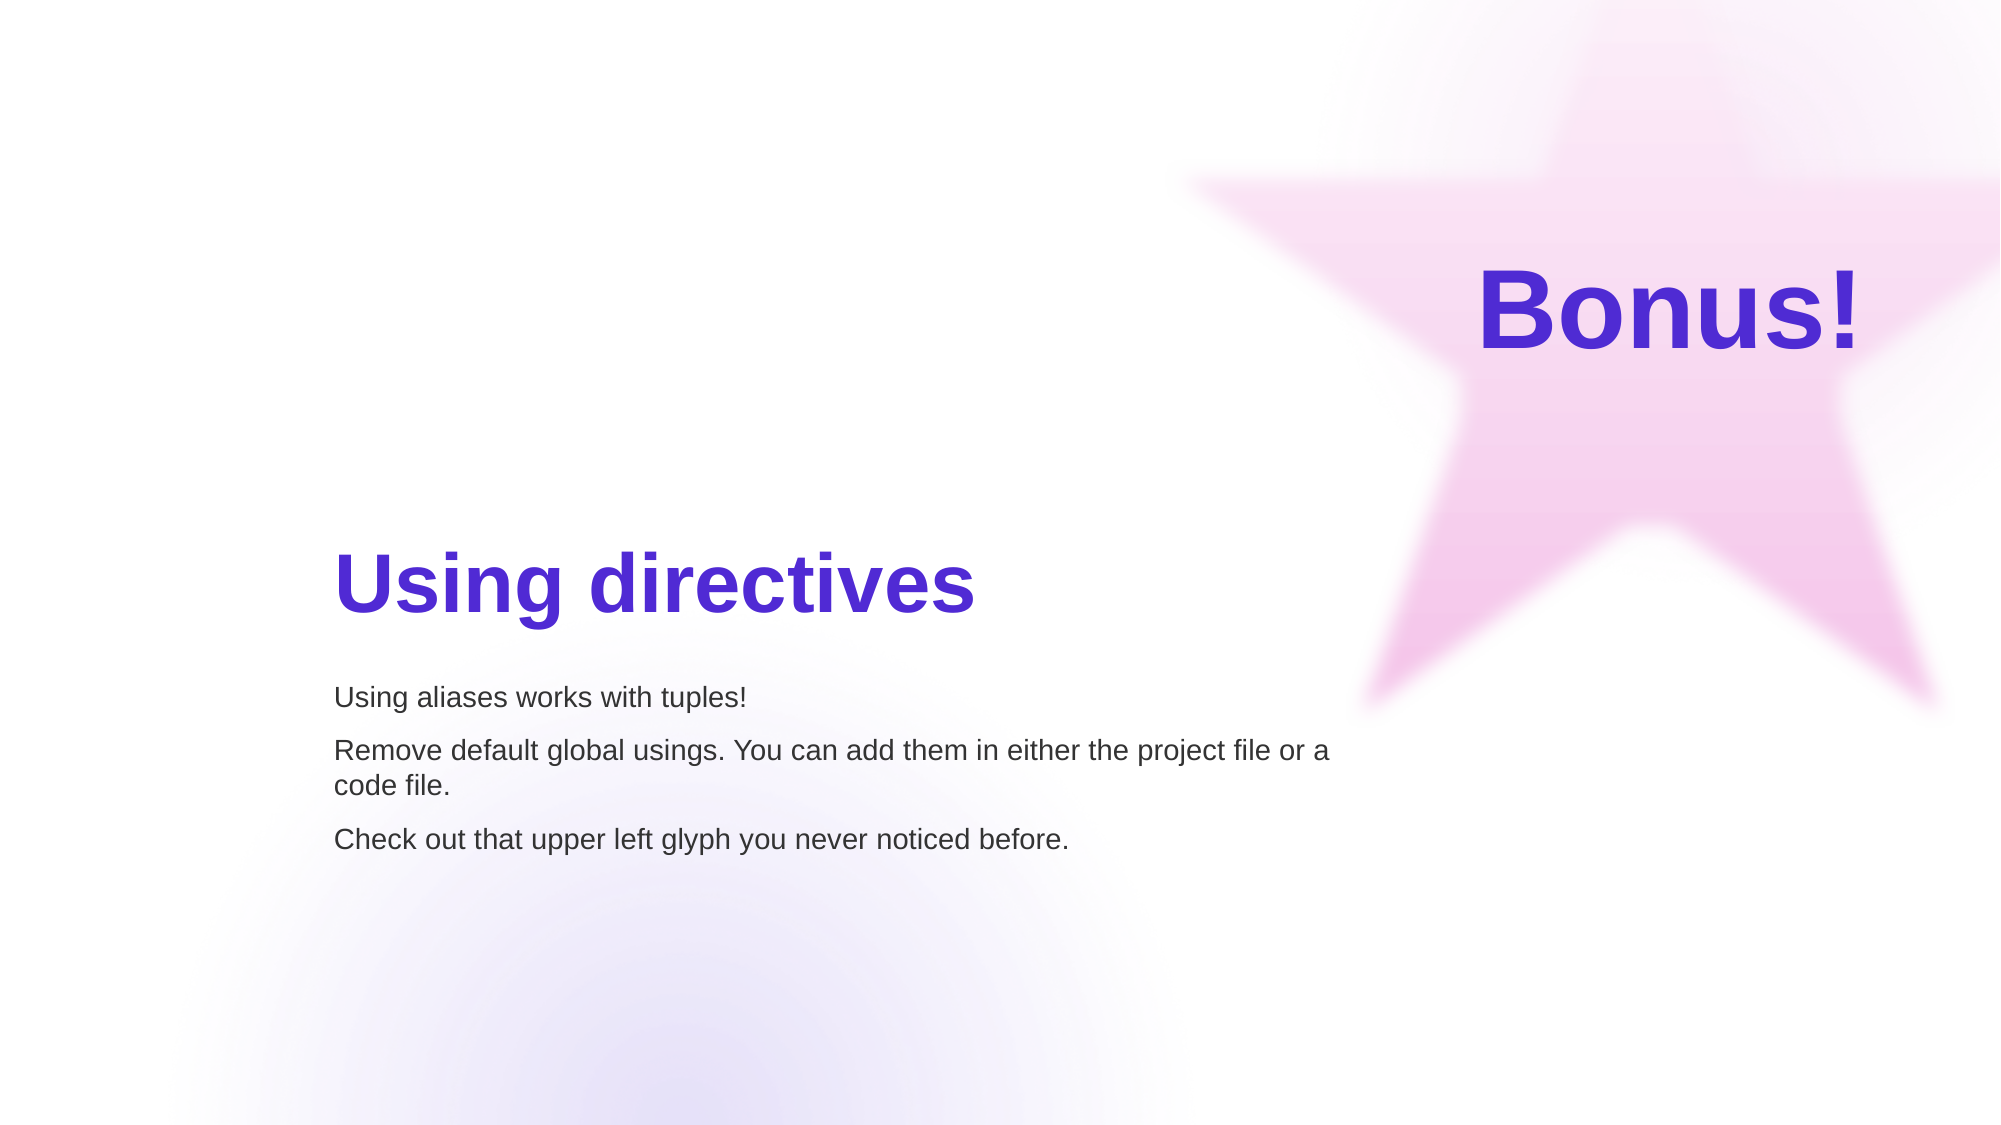

Bonus!
Using directives
Using aliases works with tuples!
Remove default global usings. You can add them in either the project file or a code file.
Check out that upper left glyph you never noticed before.